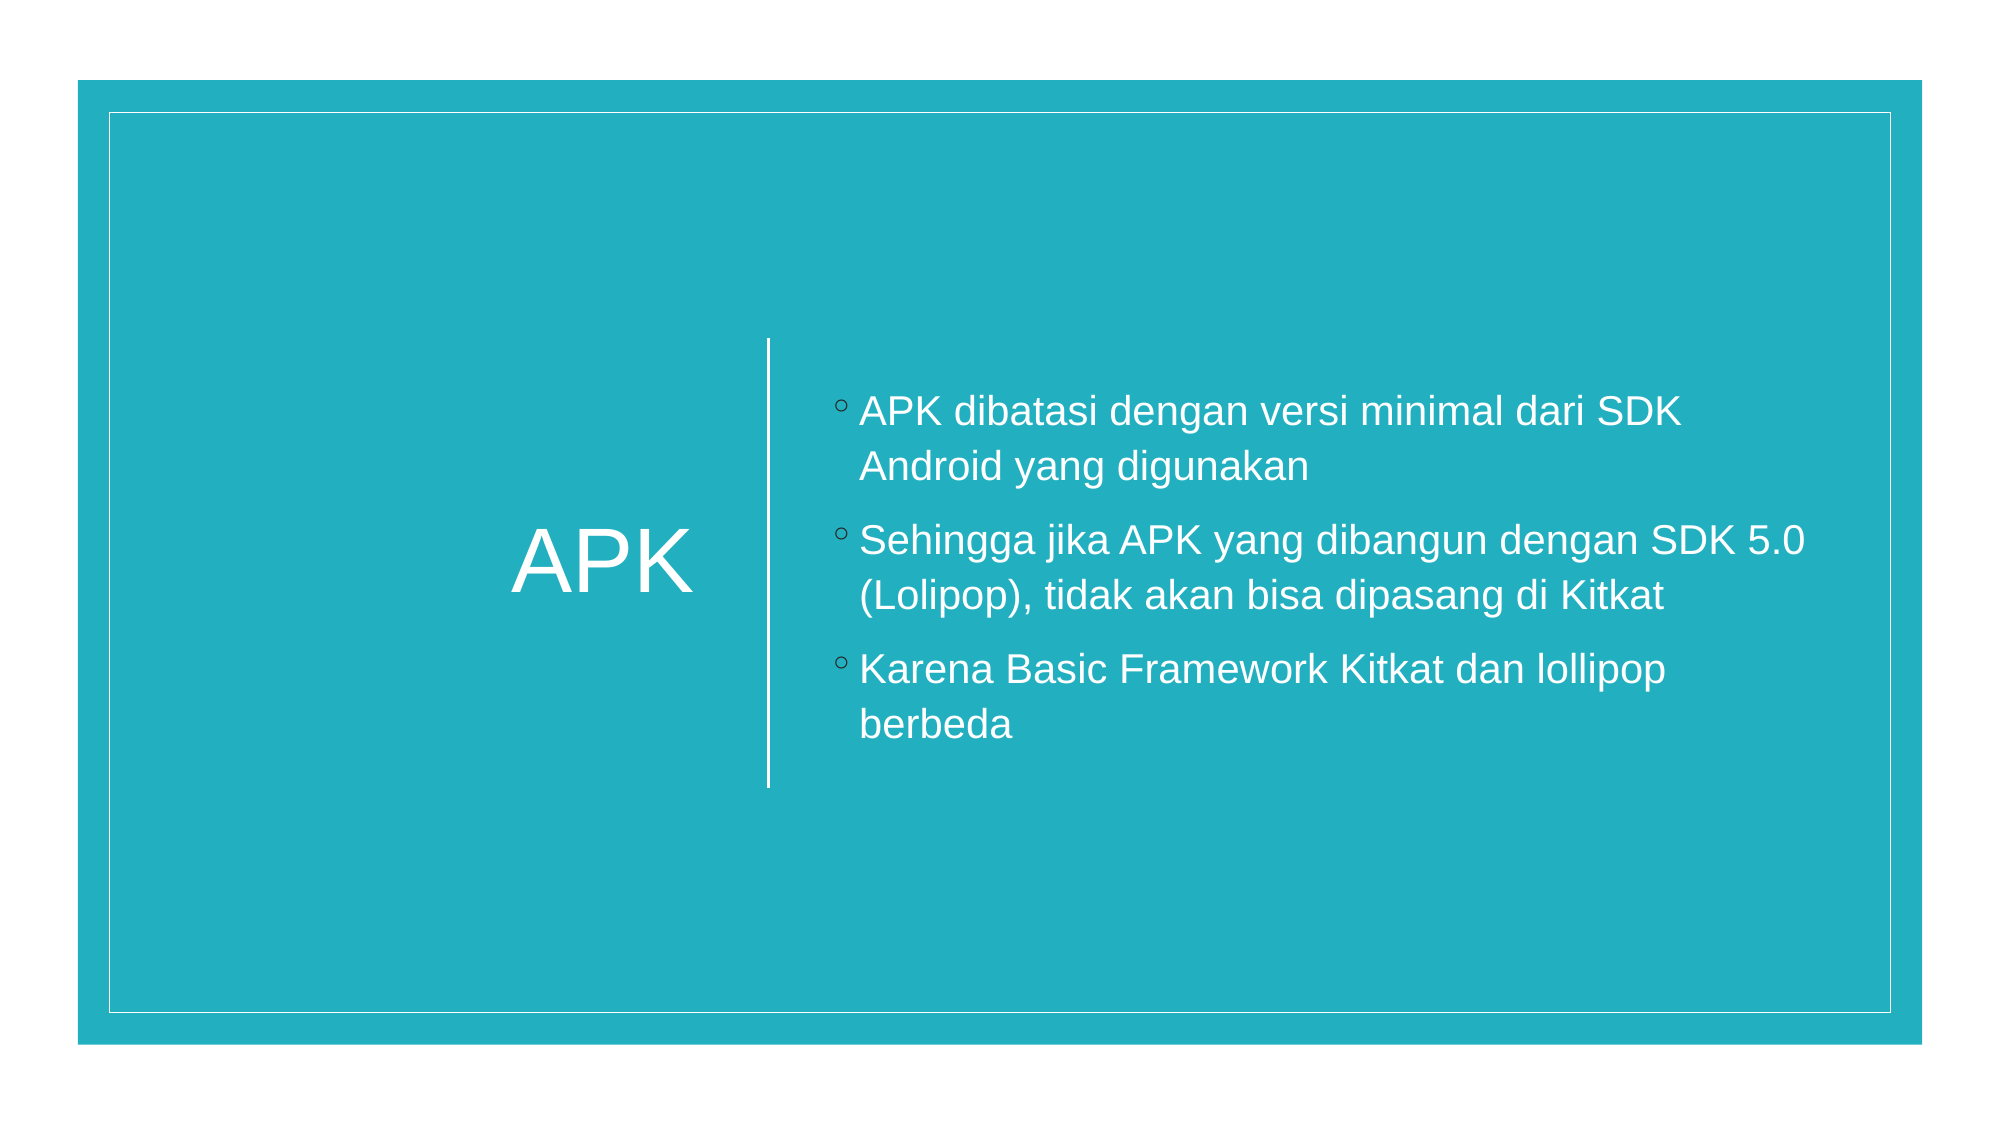

# APK
APK dibatasi dengan versi minimal dari SDK Android yang digunakan
Sehingga jika APK yang dibangun dengan SDK 5.0 (Lolipop), tidak akan bisa dipasang di Kitkat
Karena Basic Framework Kitkat dan lollipop berbeda